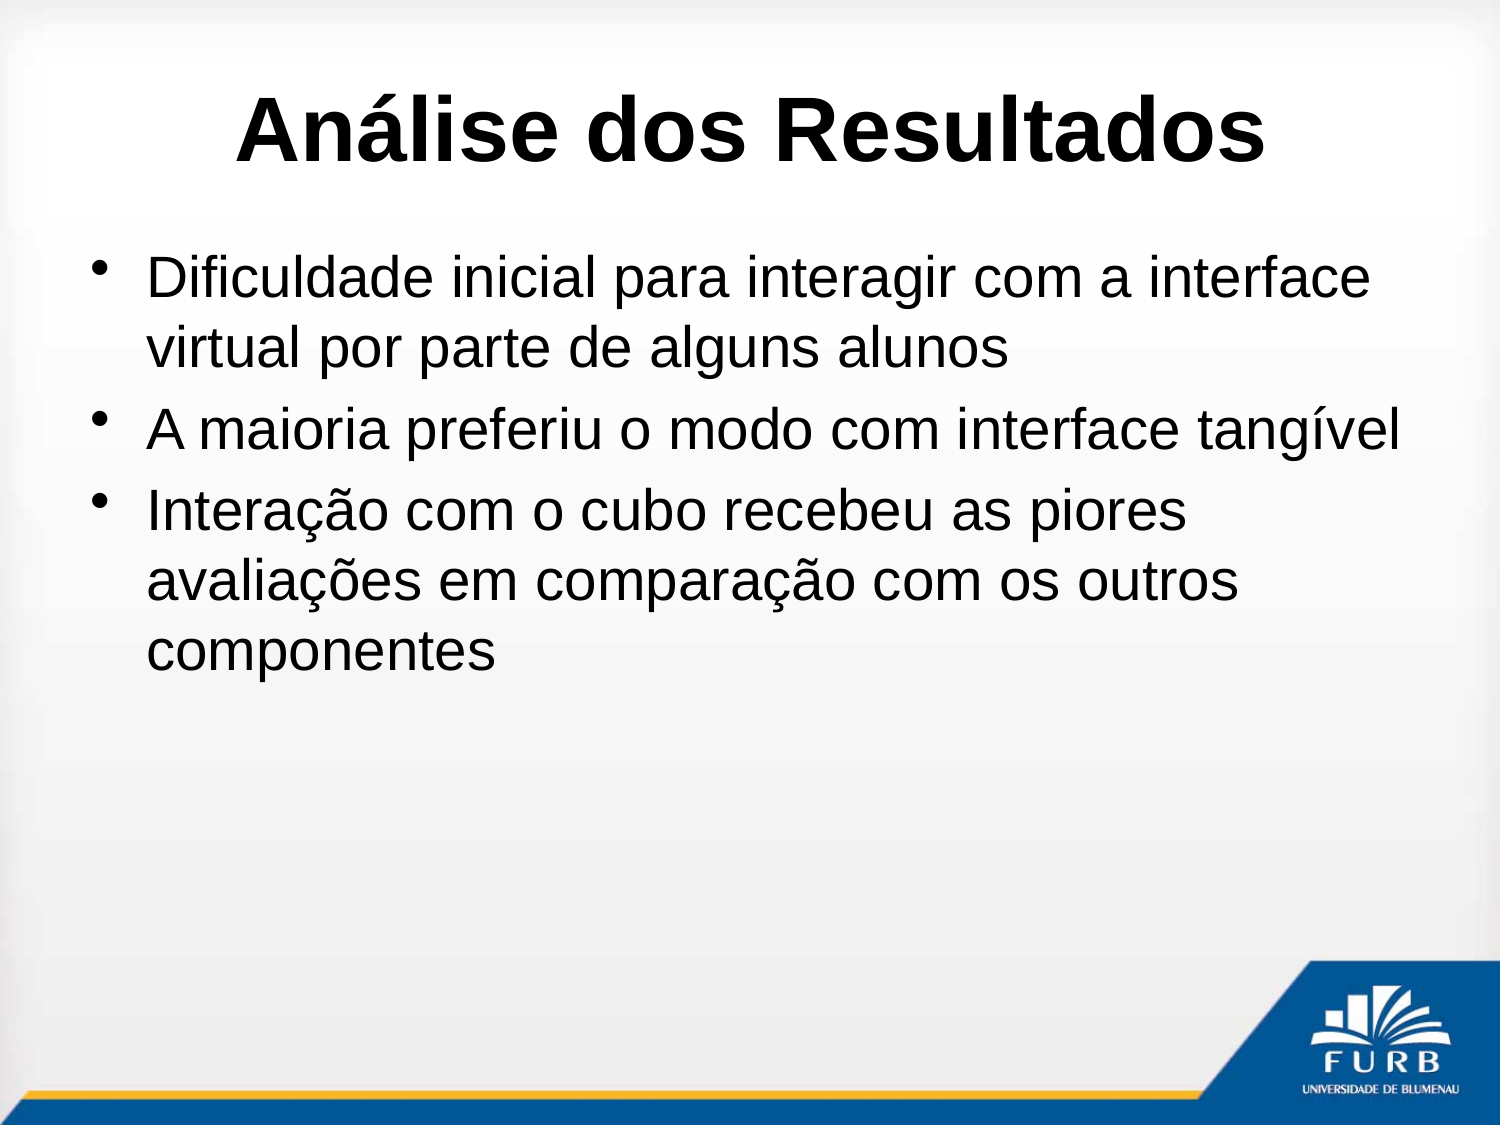

# Análise dos Resultados
Dificuldade inicial para interagir com a interface virtual por parte de alguns alunos
A maioria preferiu o modo com interface tangível
Interação com o cubo recebeu as piores avaliações em comparação com os outros componentes